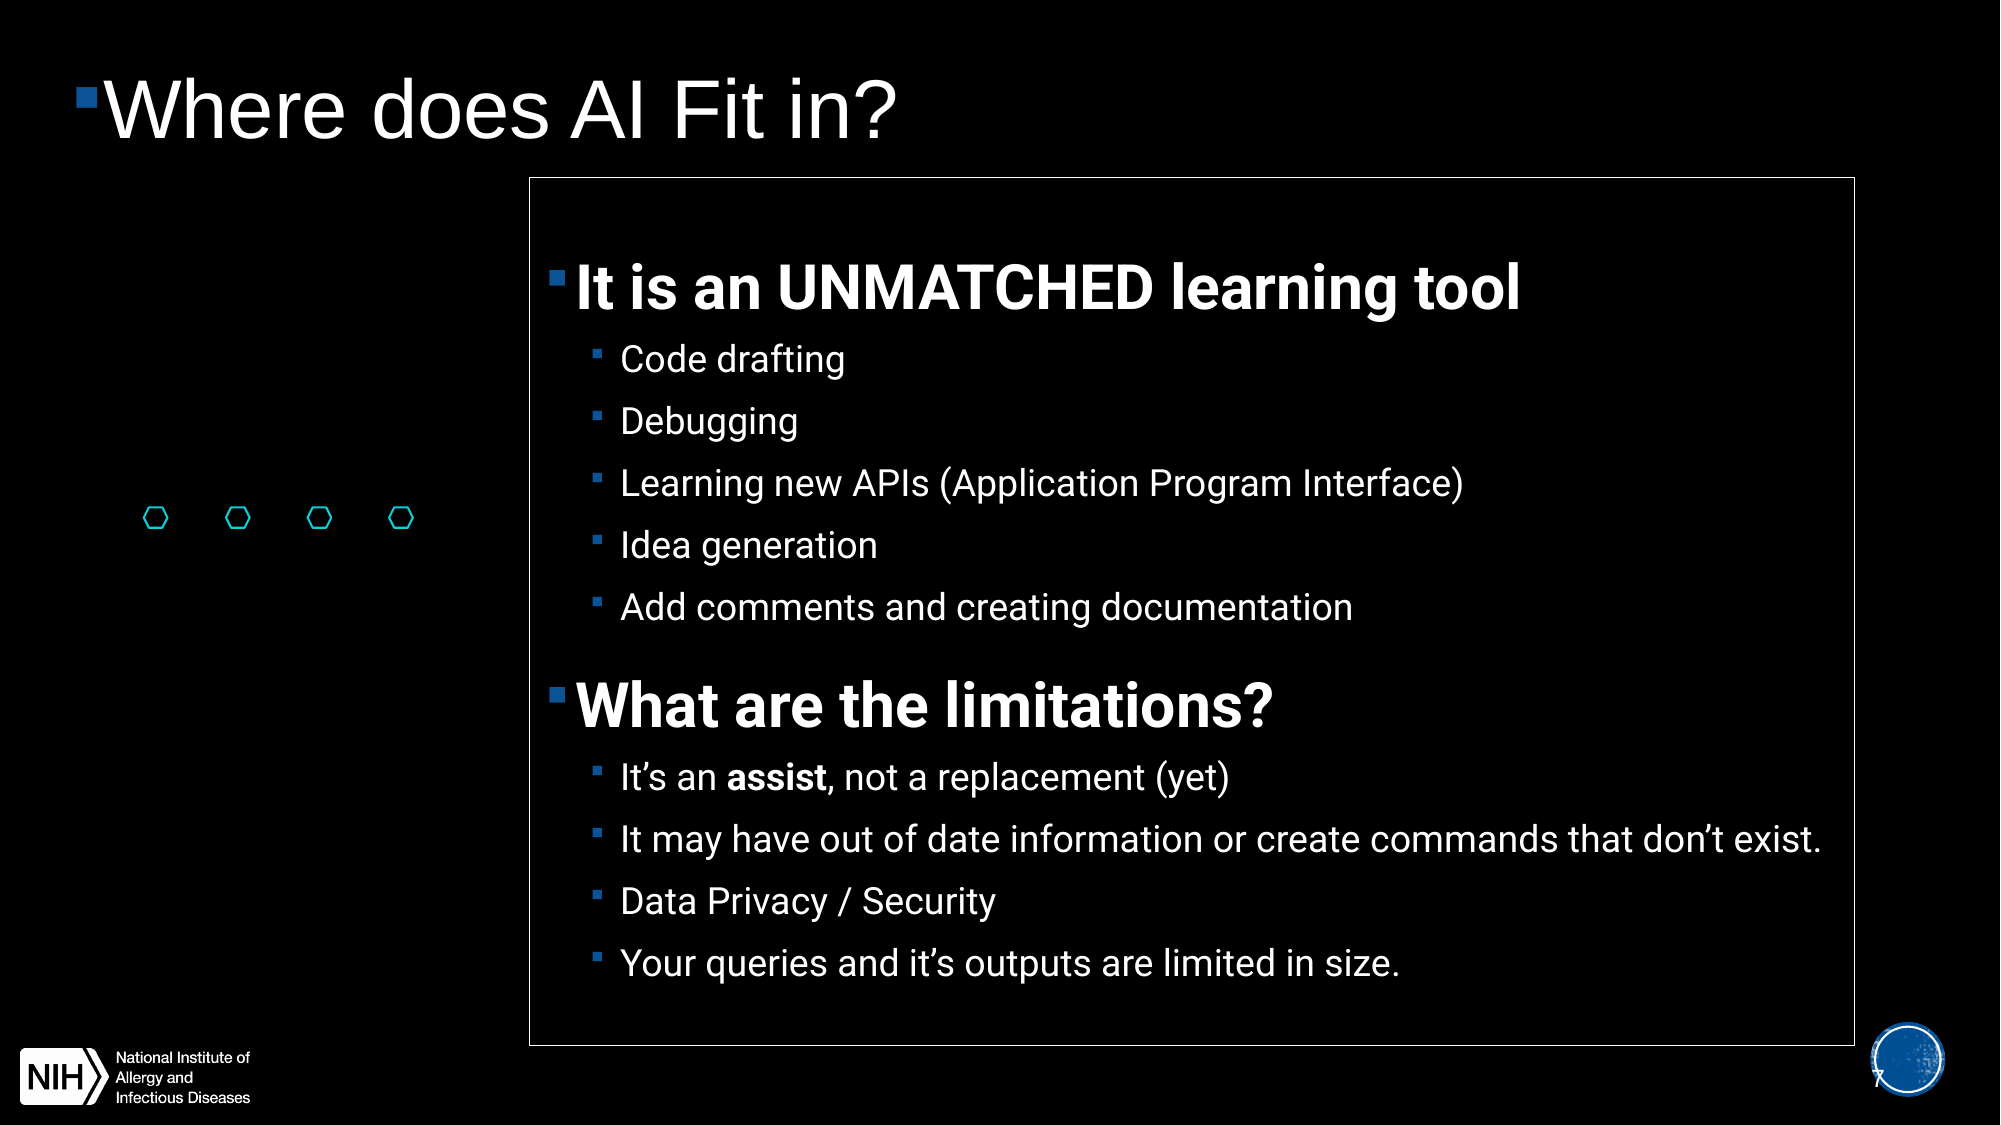

Where does AI Fit in?
It is an UNMATCHED learning tool
Code drafting
Debugging
Learning new APIs (Application Program Interface)
Idea generation
Add comments and creating documentation
What are the limitations?
It’s an assist, not a replacement (yet)
It may have out of date information or create commands that don’t exist.
Data Privacy / Security
Your queries and it’s outputs are limited in size.